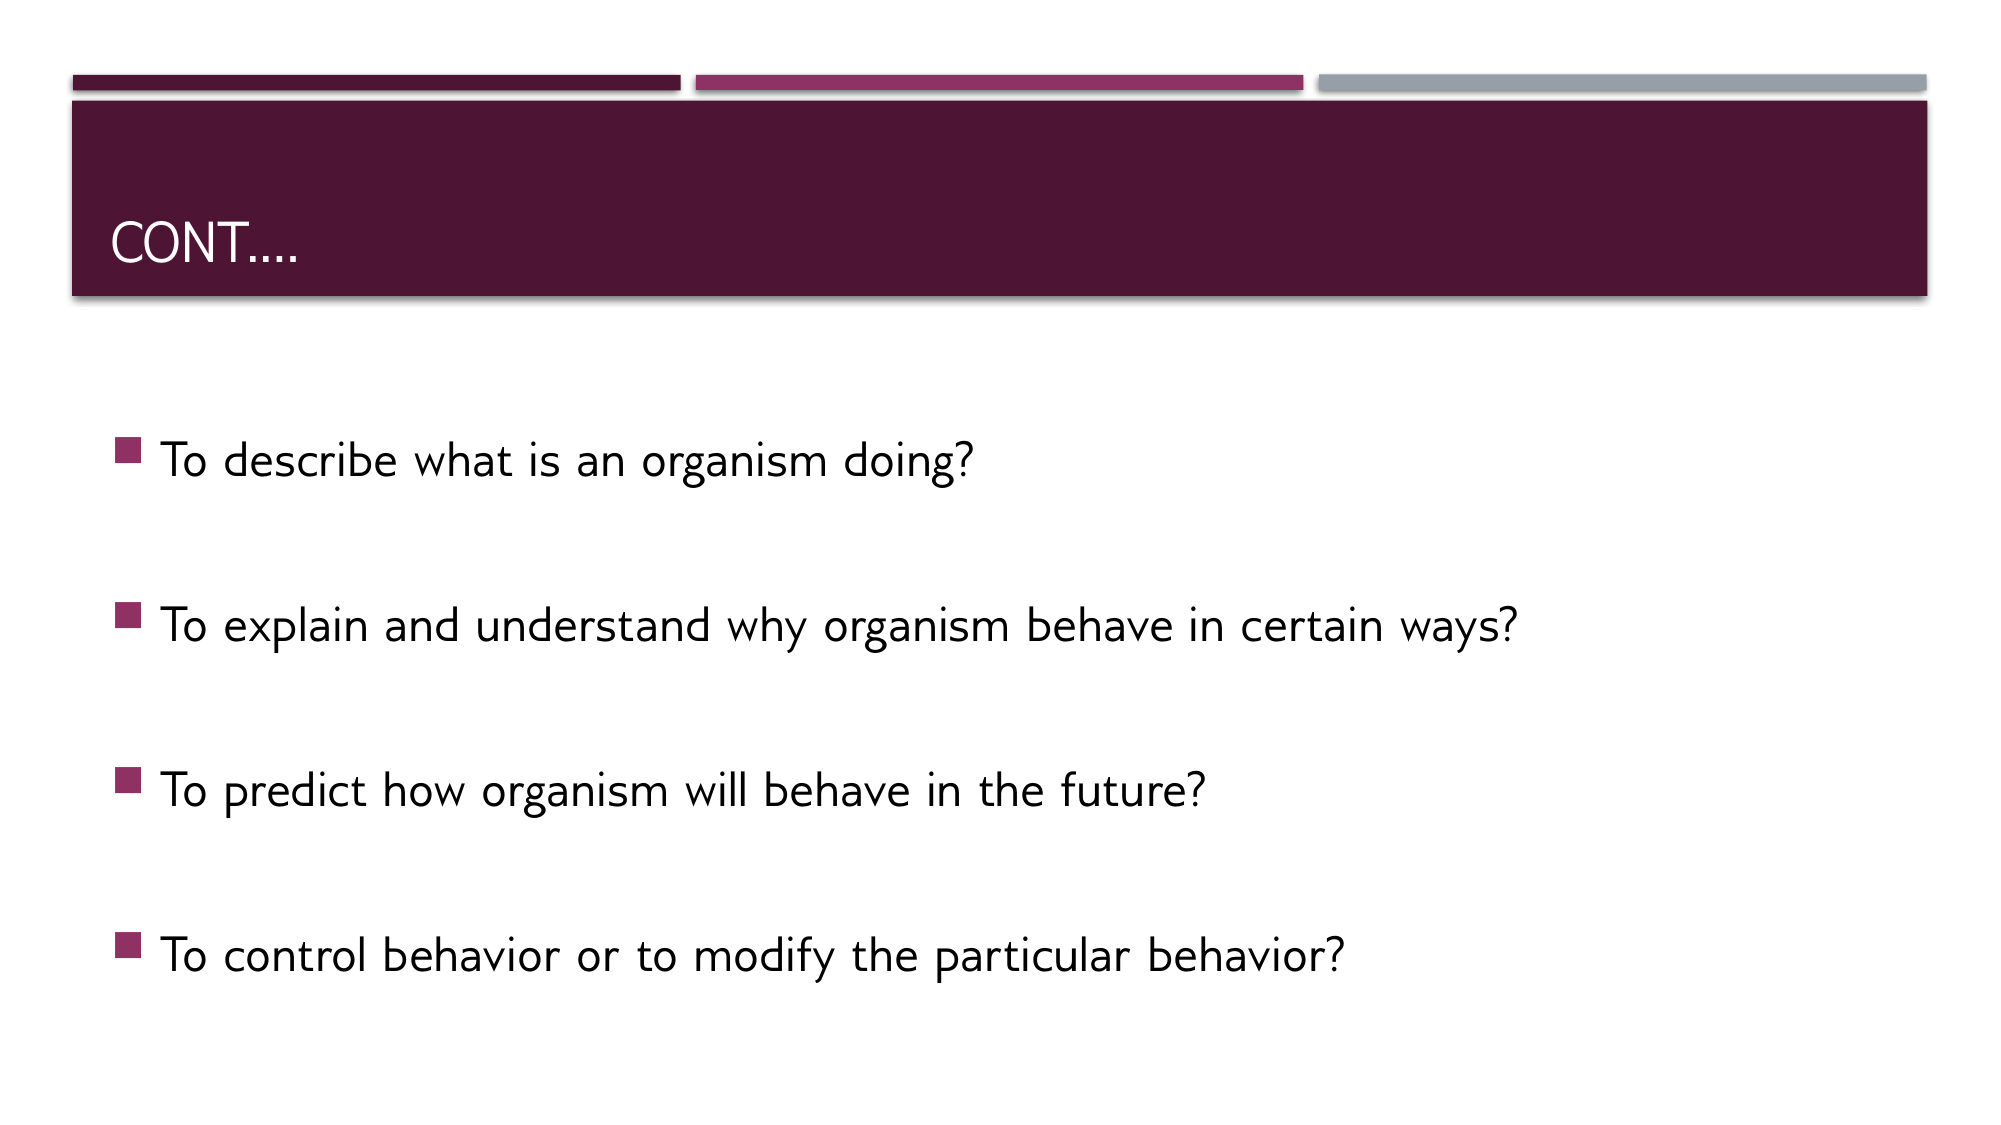

# Cont.…
To describe what is an organism doing?

To explain and understand why organism behave in certain ways?

To predict how organism will behave in the future?

To control behavior or to modify the particular behavior?